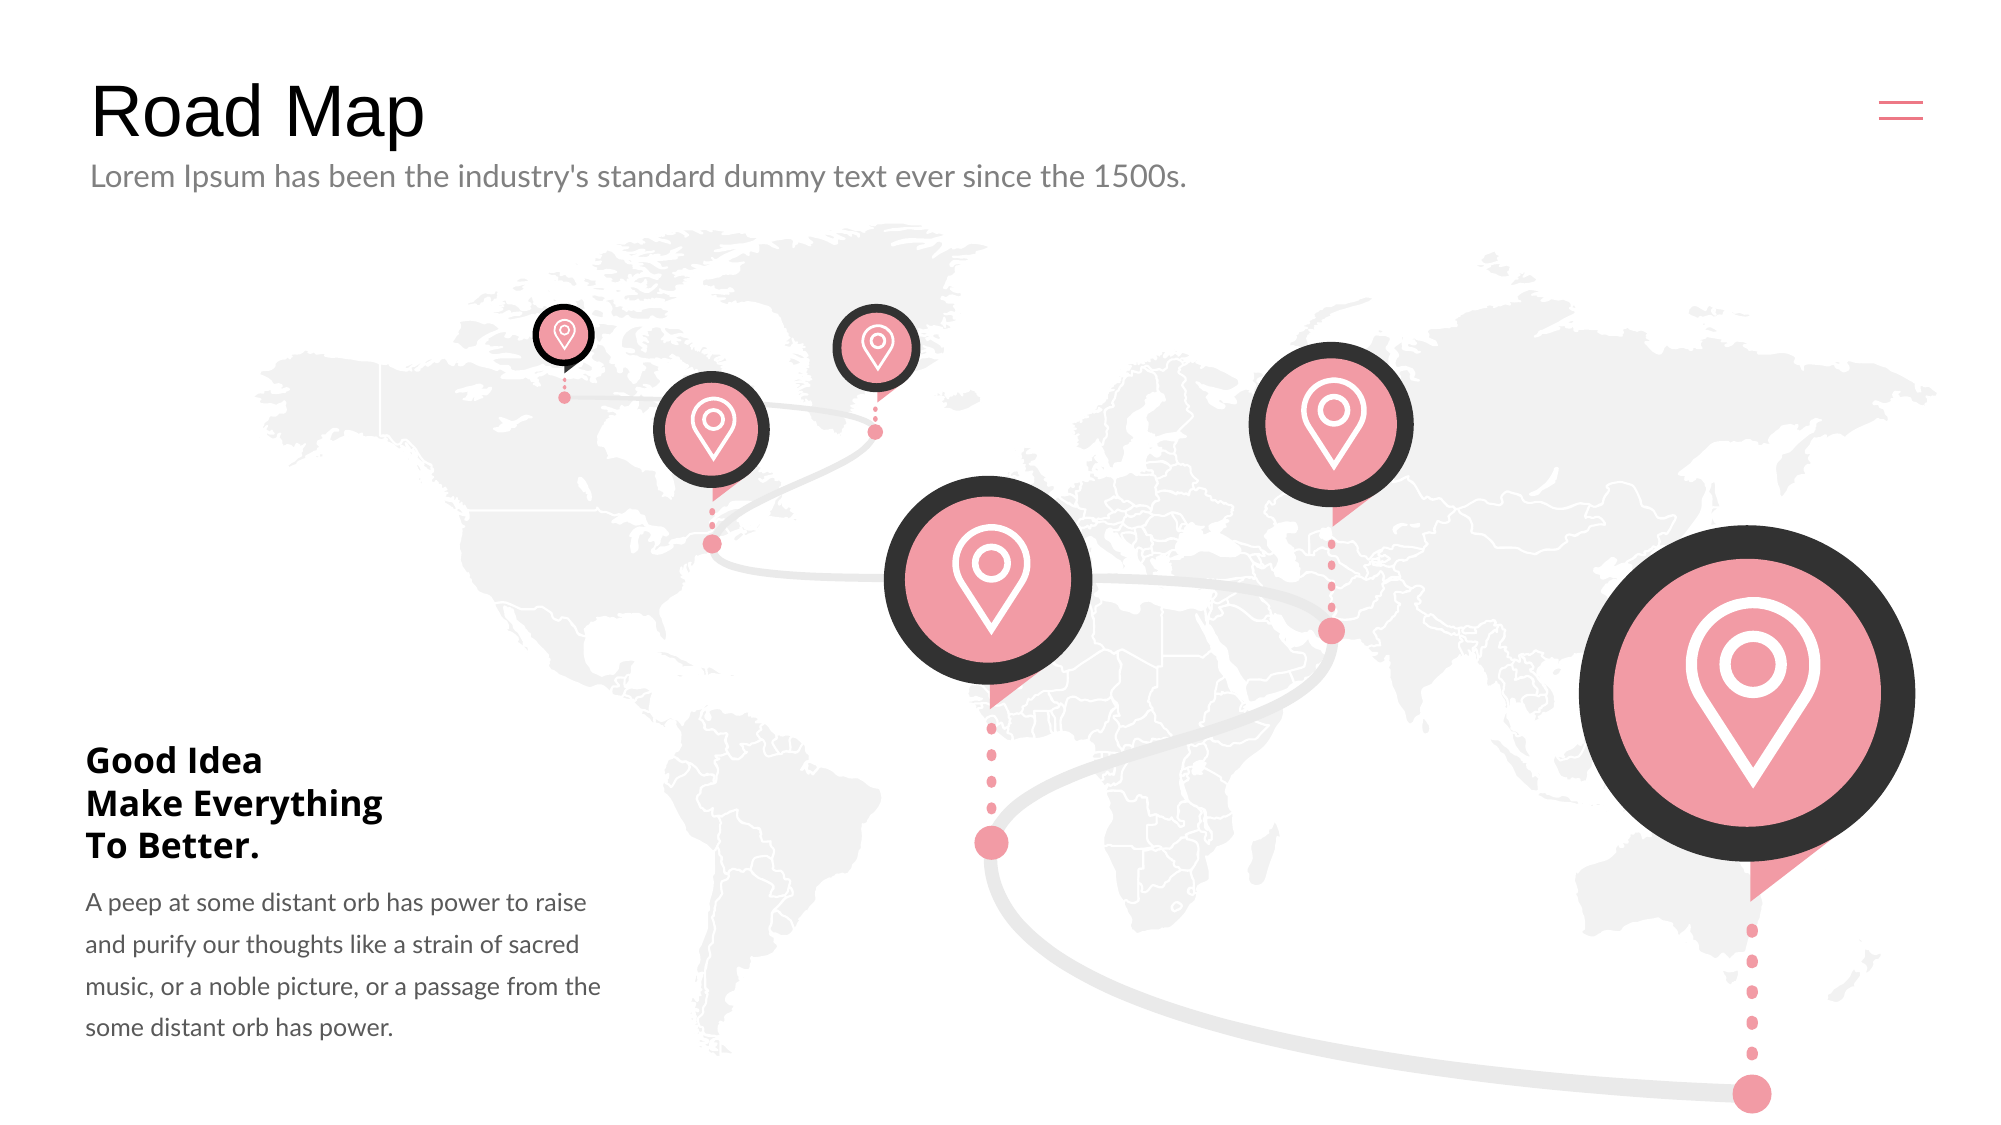

# Road Map
Lorem Ipsum has been the industry's standard dummy text ever since the 1500s.

Good Idea
Make Everything To Better.
A peep at some distant orb has power to raise and purify our thoughts like a strain of sacred music, or a noble picture, or a passage from the some distant orb has power.